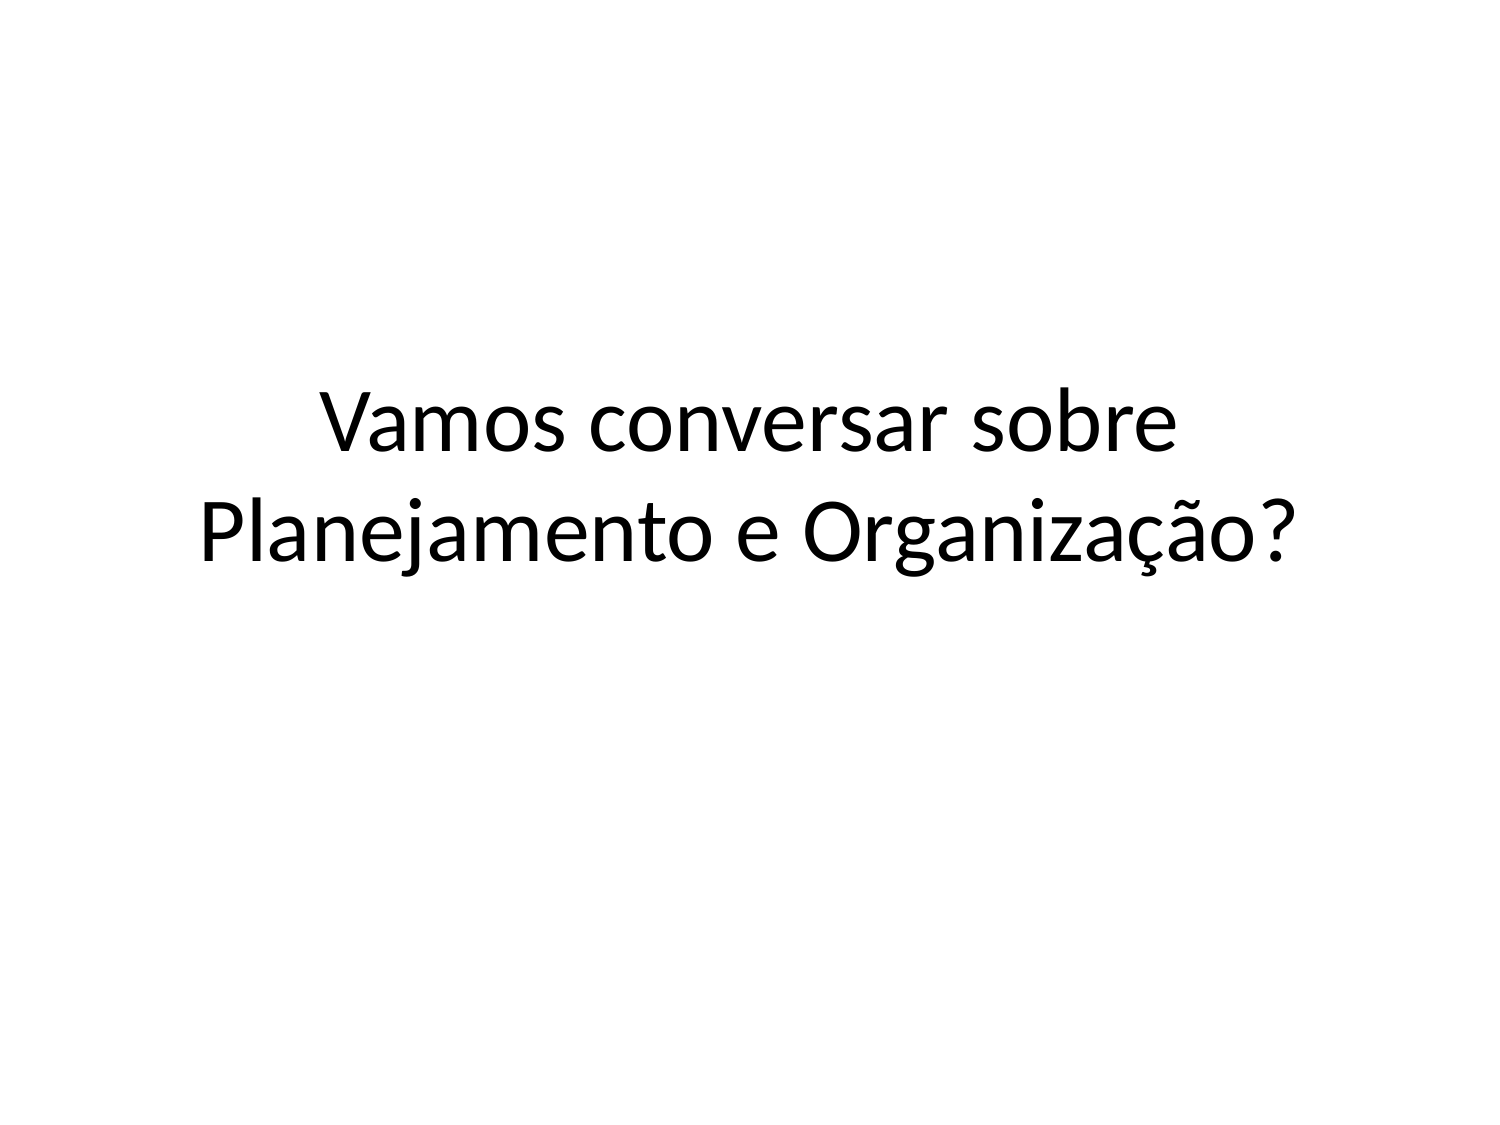

# Vamos conversar sobre Planejamento e Organização?